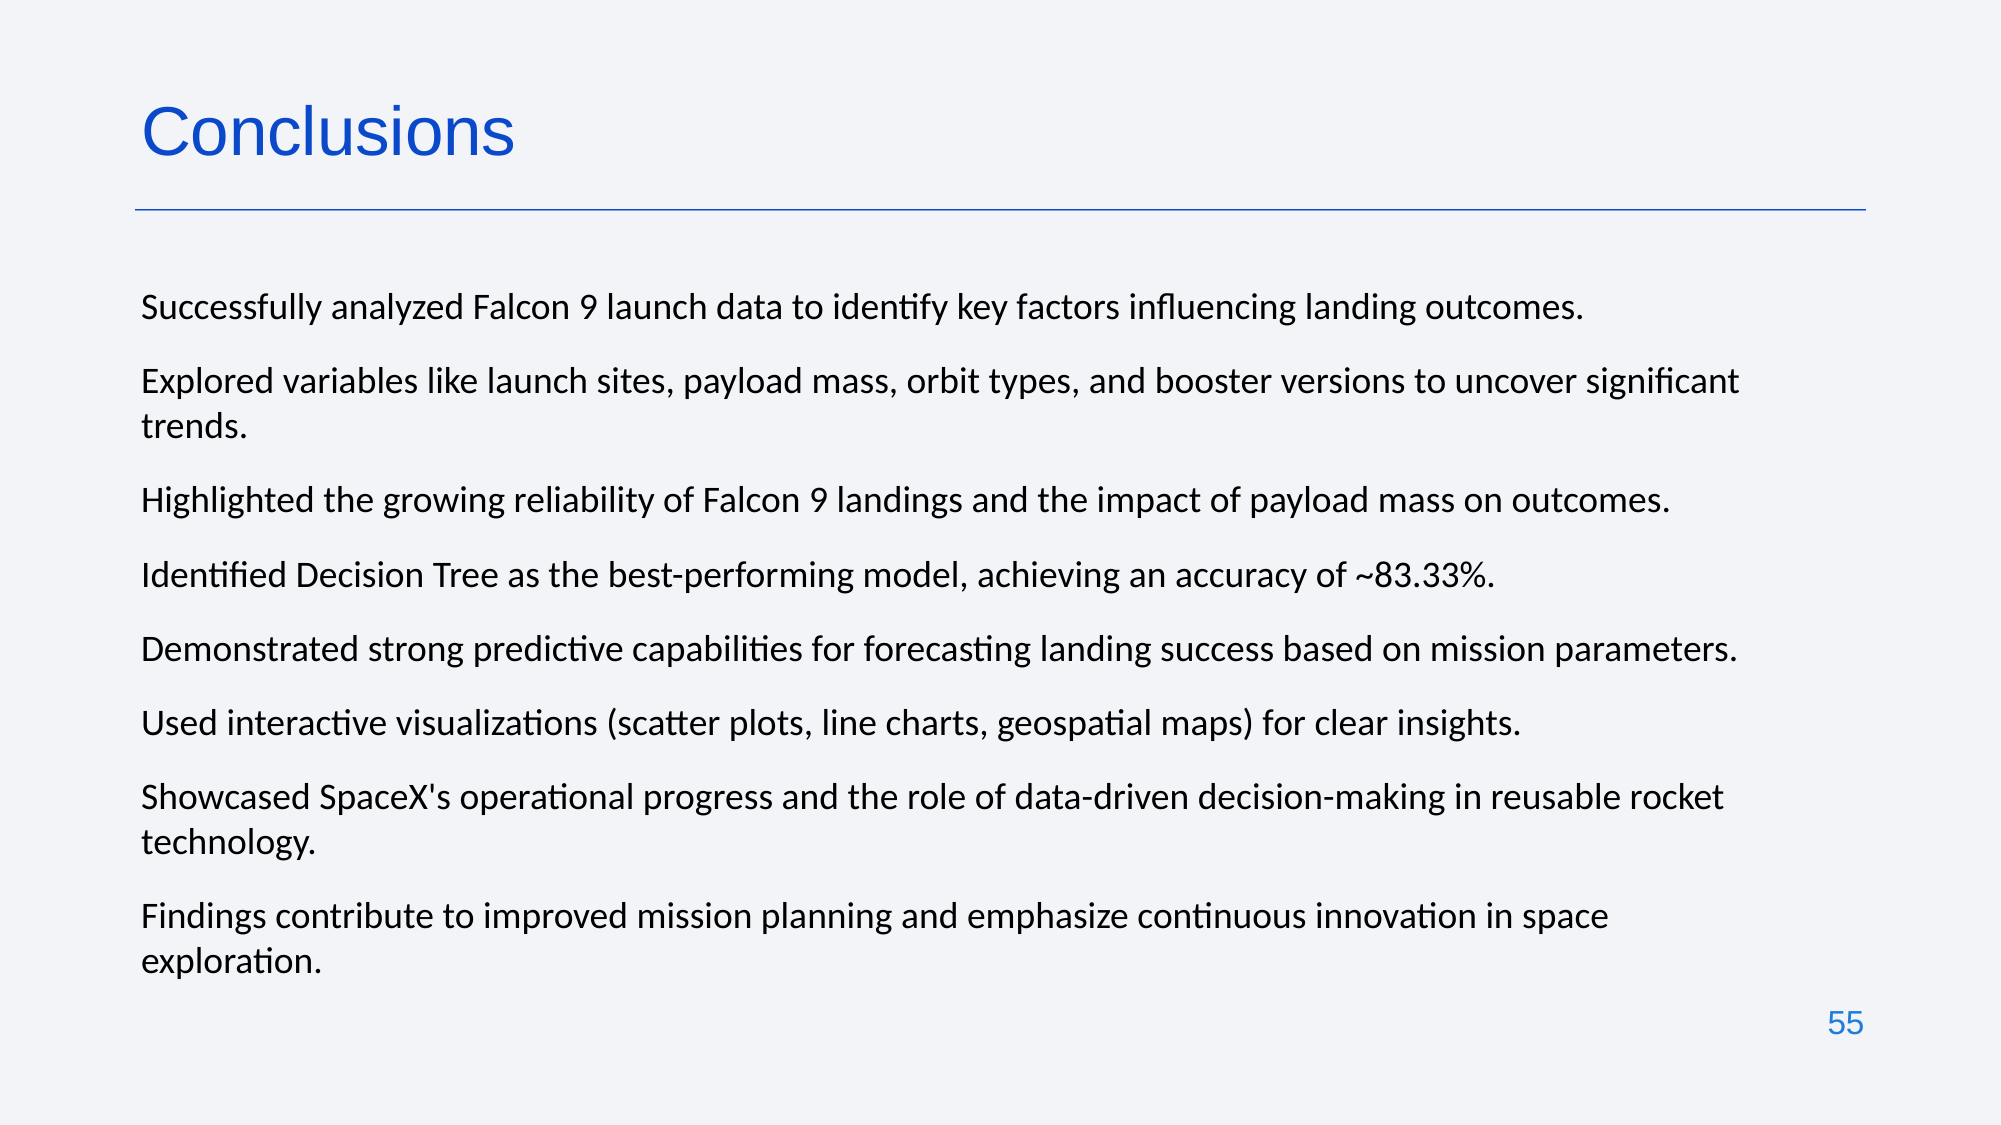

Conclusions
Successfully analyzed Falcon 9 launch data to identify key factors influencing landing outcomes.
Explored variables like launch sites, payload mass, orbit types, and booster versions to uncover significant trends.
Highlighted the growing reliability of Falcon 9 landings and the impact of payload mass on outcomes.
Identified Decision Tree as the best-performing model, achieving an accuracy of ~83.33%.
Demonstrated strong predictive capabilities for forecasting landing success based on mission parameters.
Used interactive visualizations (scatter plots, line charts, geospatial maps) for clear insights.
Showcased SpaceX's operational progress and the role of data-driven decision-making in reusable rocket technology.
Findings contribute to improved mission planning and emphasize continuous innovation in space exploration.
55